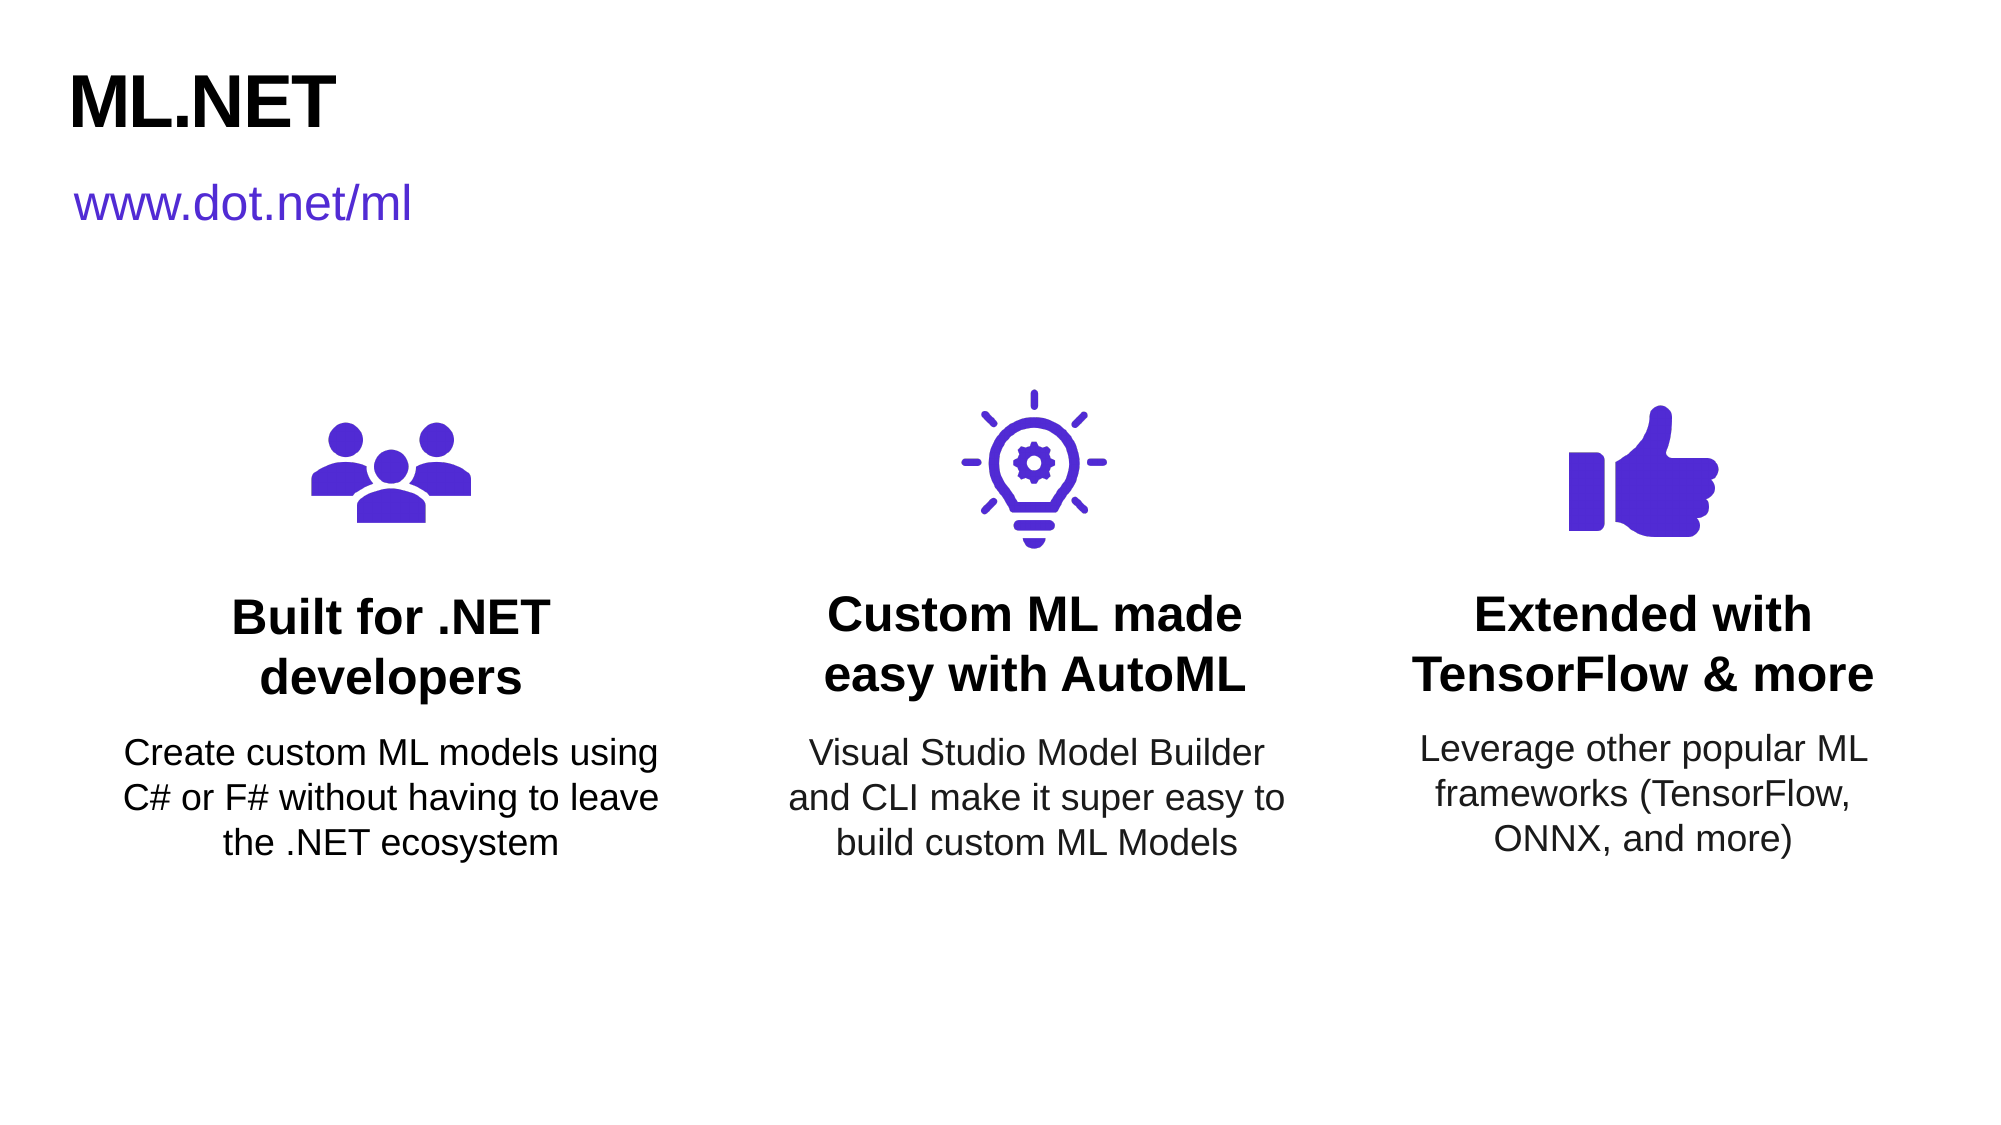

# ML.NET
www.dot.net/ml
Built for .NET developers
Create custom ML models using C# or F# without having to leave the .NET ecosystem
Custom ML made easy with AutoML
Visual Studio Model Builder and CLI make it super easy to build custom ML Models
Extended with TensorFlow & more
Leverage other popular ML frameworks (TensorFlow, ONNX, and more)